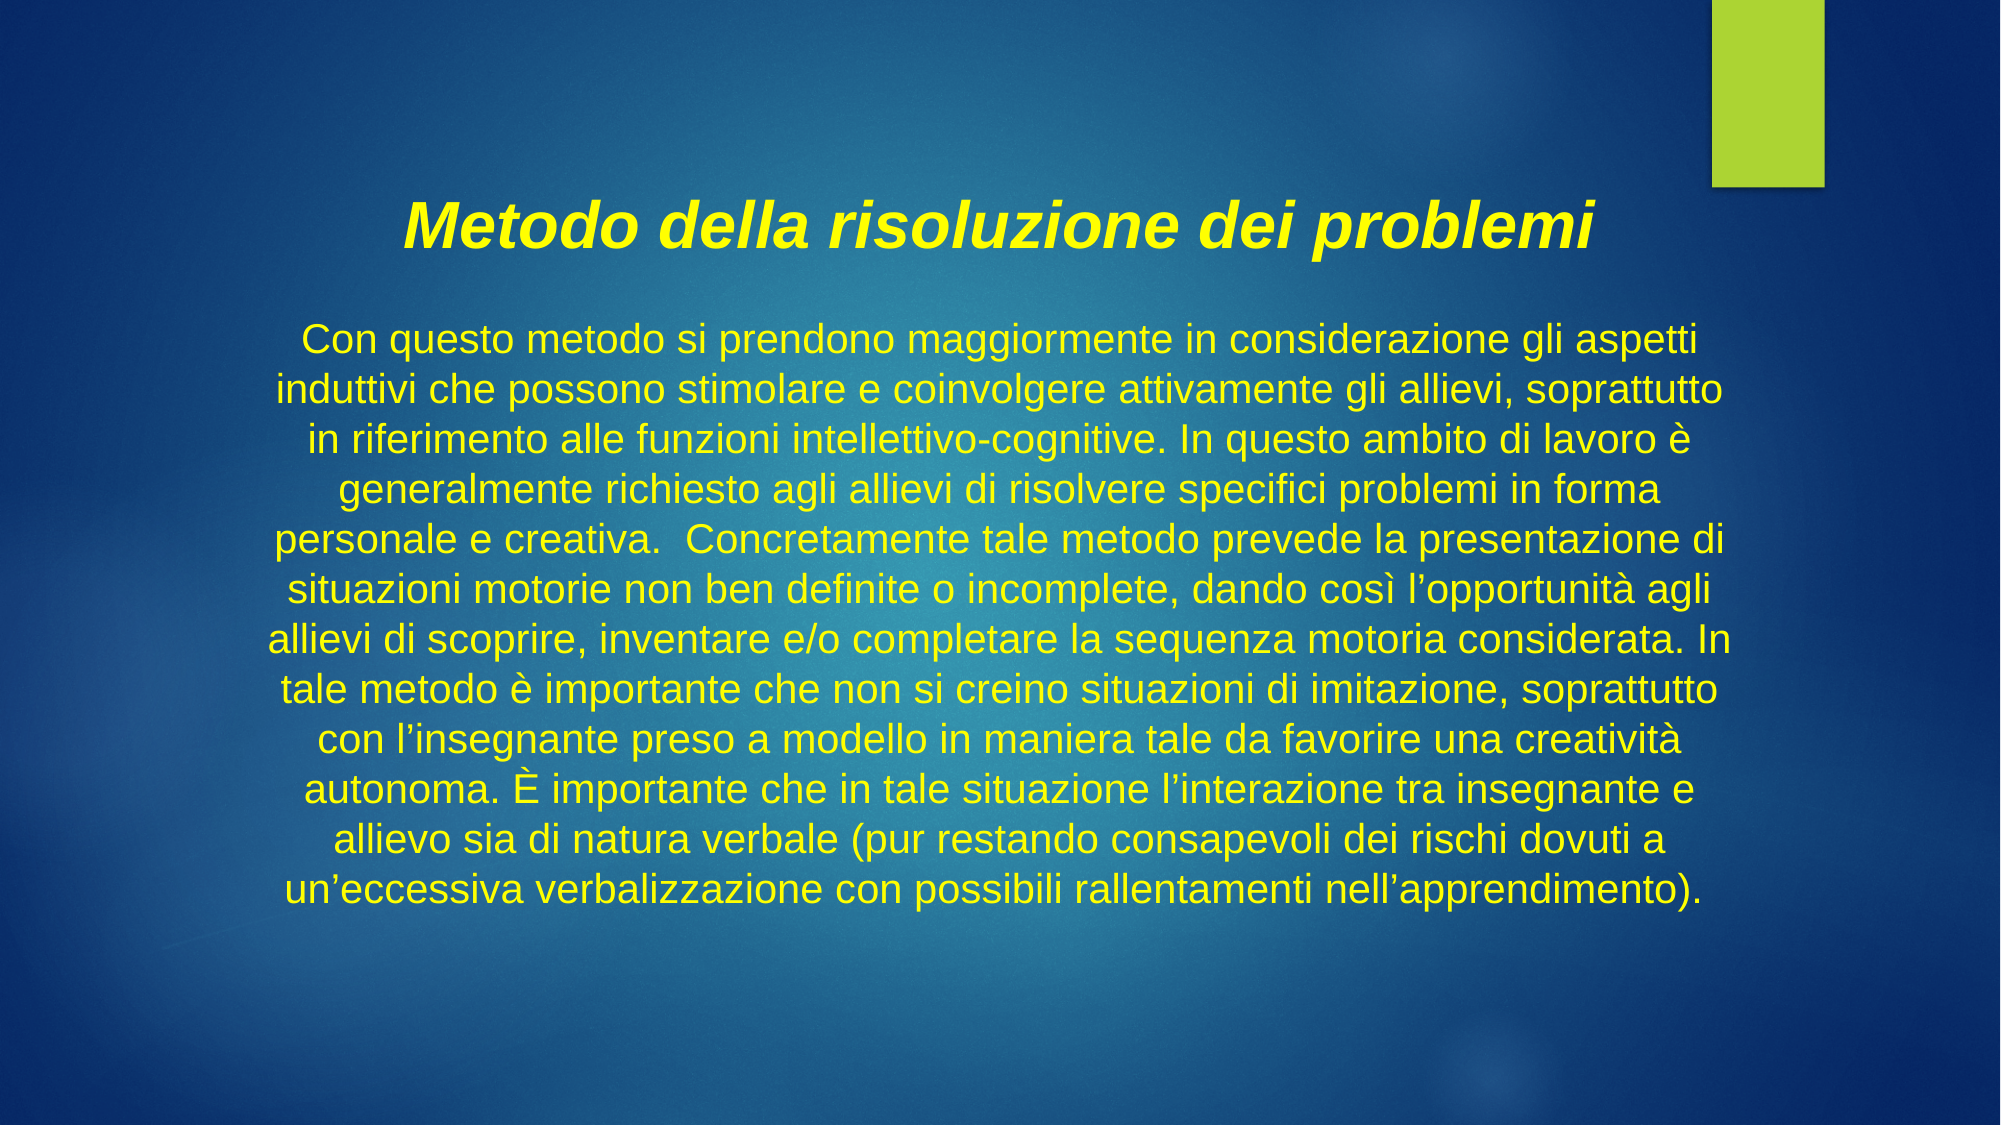

Metodo della risoluzione dei problemi

Con questo metodo si prendono maggiormente in considerazione gli aspetti induttivi che possono stimolare e coinvolgere attivamente gli allievi, soprattutto in riferimento alle funzioni intellettivo-cognitive. In questo ambito di lavoro è generalmente richiesto agli allievi di risolvere specifici problemi in forma personale e creativa.  Concretamente tale metodo prevede la presentazione di situazioni motorie non ben definite o incomplete, dando così l’opportunità agli allievi di scoprire, inventare e/o completare la sequenza motoria considerata. In tale metodo è importante che non si creino situazioni di imitazione, soprattutto con l’insegnante preso a modello in maniera tale da favorire una creatività autonoma. È importante che in tale situazione l’interazione tra insegnante e allievo sia di natura verbale (pur restando consapevoli dei rischi dovuti a un’eccessiva verbalizzazione con possibili rallentamenti nell’apprendimento).